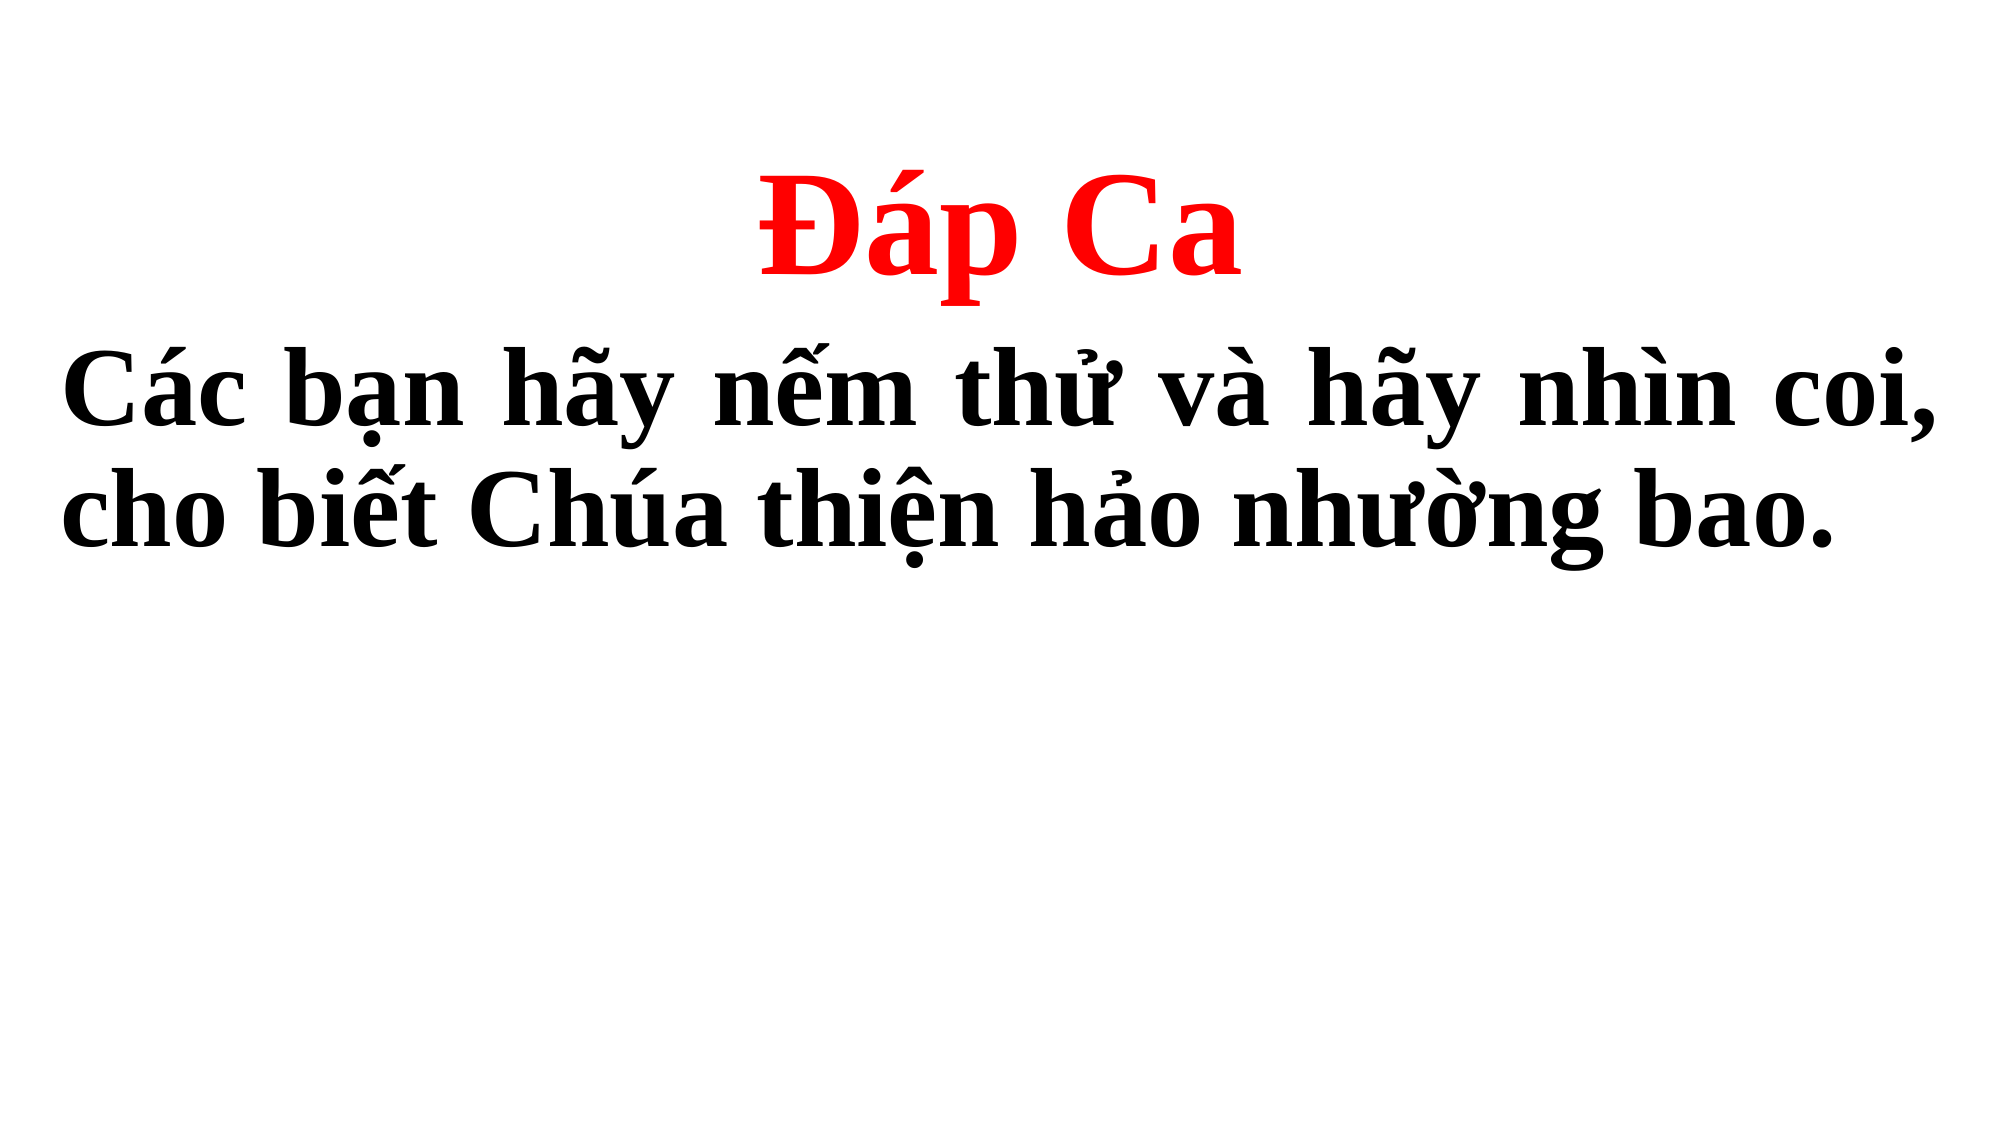

Đáp Ca
Các bạn hãy nếm thử và hãy nhìn coi, cho biết Chúa thiện hảo nhường bao.